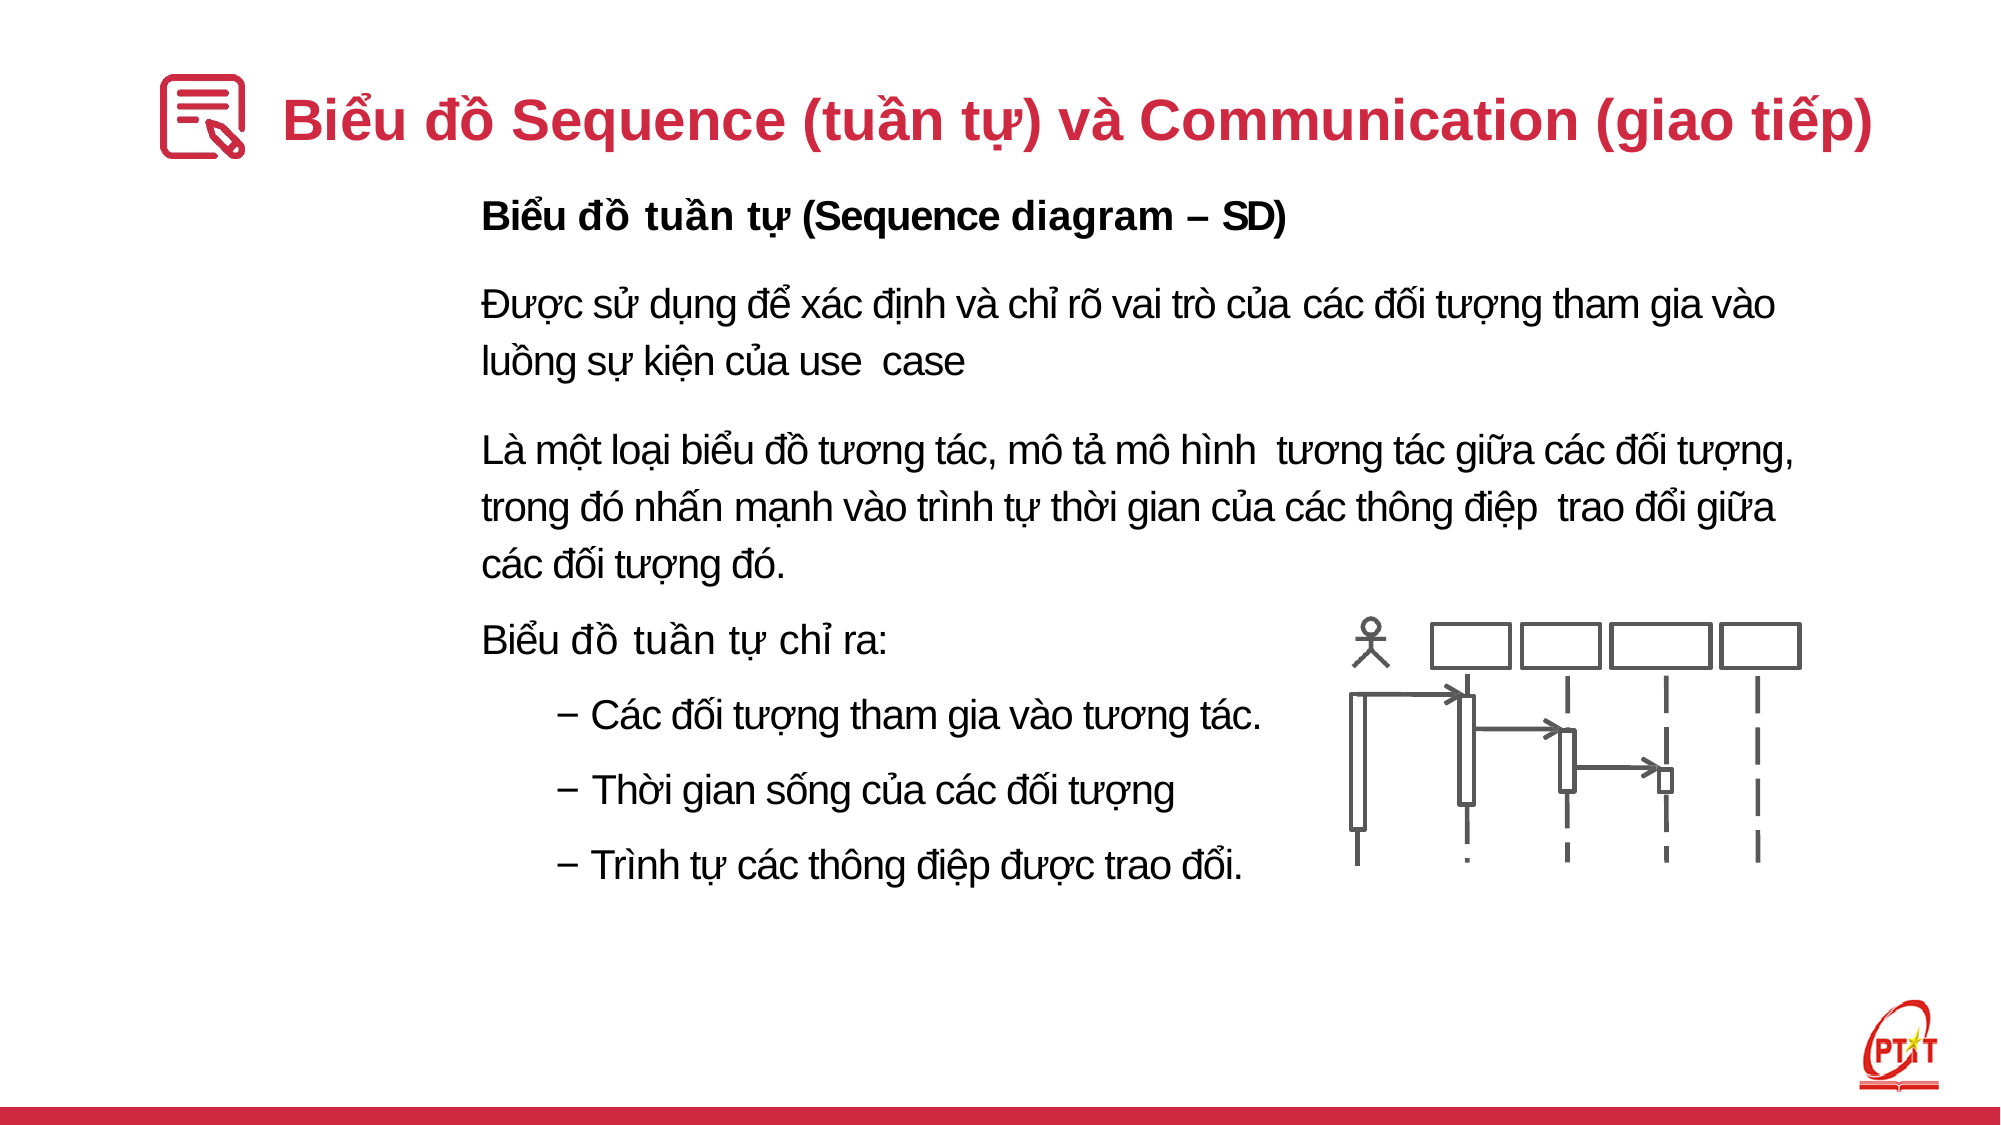

# Biểu đồ Sequence (tuần tự) và Communication (giao tiếp)
Biểu đồ tuần tự (Sequence diagram – SD)
Được sử dụng để xác định và chỉ rõ vai trò của các đối tượng tham gia vào luồng sự kiện của use  case
Là một loại biểu đồ tương tác, mô tả mô hình  tương tác giữa các đối tượng, trong đó nhấn mạnh vào trình tự thời gian của các thông điệp  trao đổi giữa các đối tượng đó.
Biểu đồ tuần tự chỉ ra:
− Các đối tượng tham gia vào tương tác.
− Thời gian sống của các đối tượng
− Trình tự các thông điệp được trao đổi.